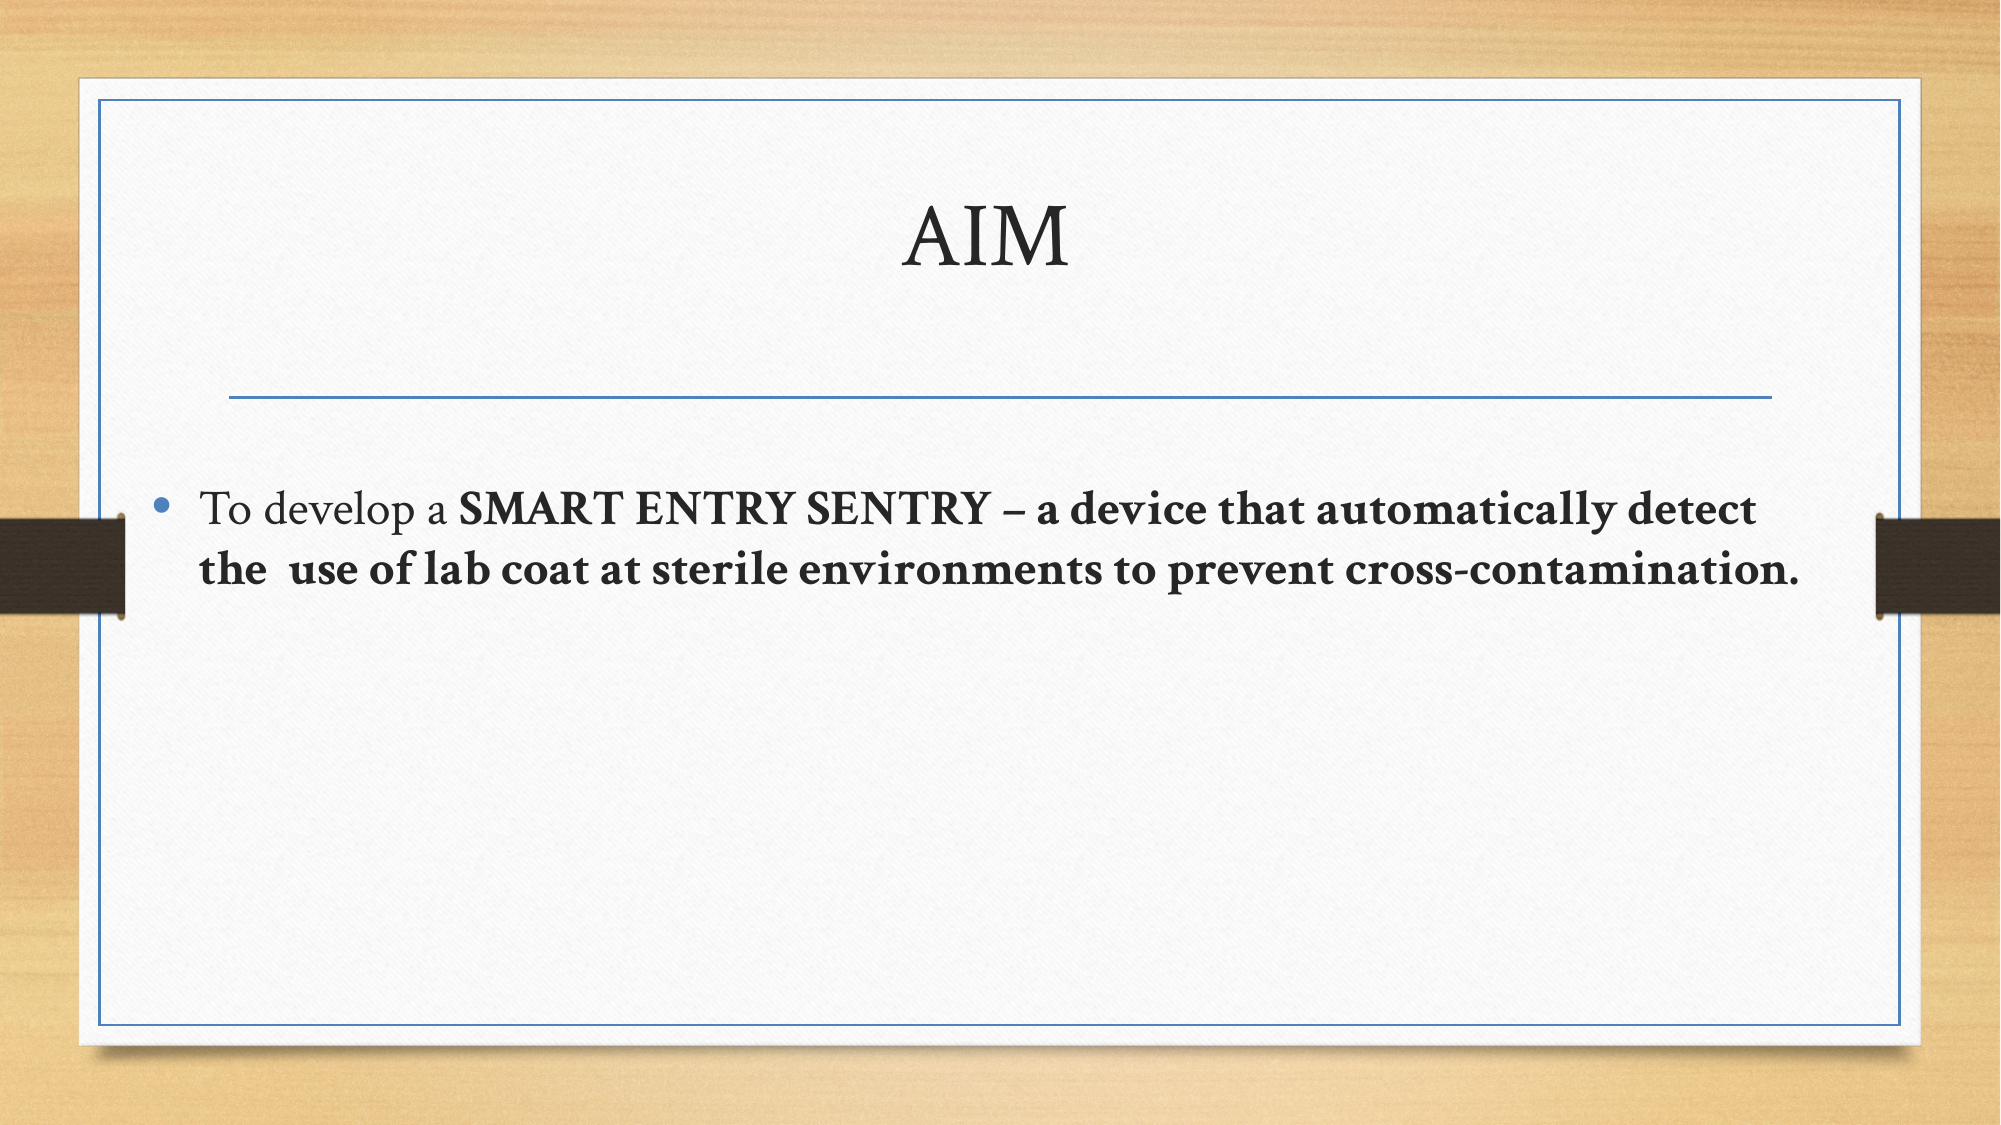

# AIM
To develop a SMART ENTRY SENTRY – a device that automatically detect the  use of lab coat at sterile environments to prevent cross-contamination.